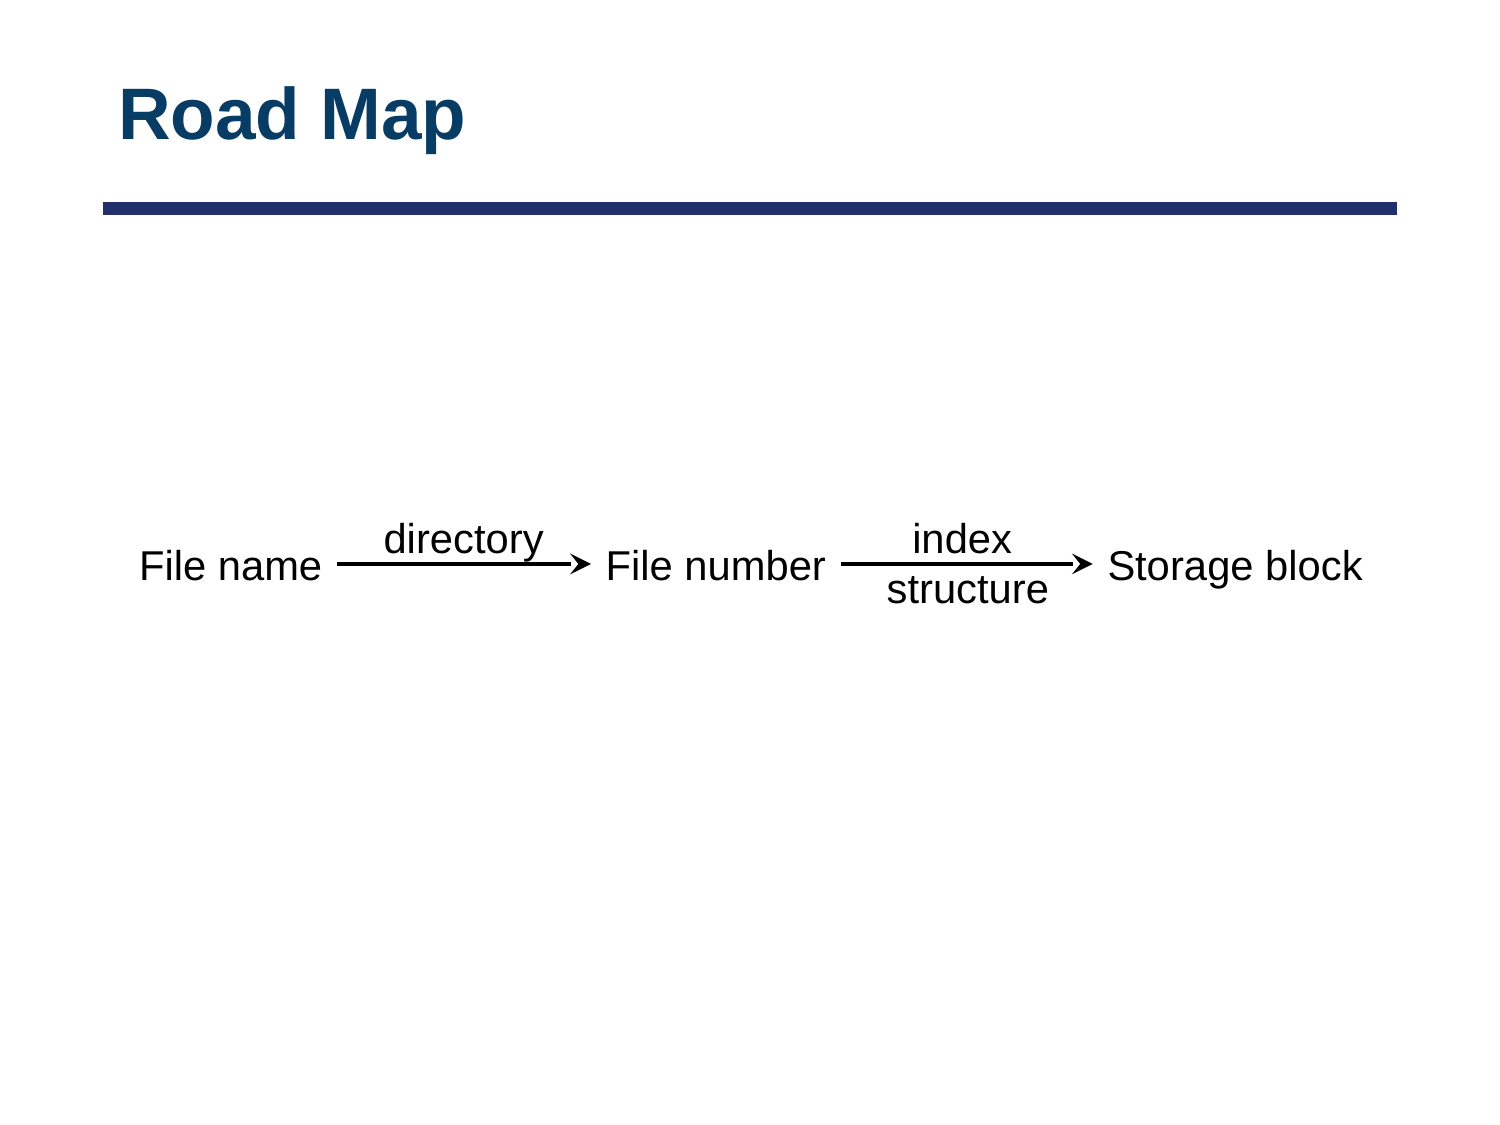

# Road Map
directory
index
structure
File name
File number
Storage block